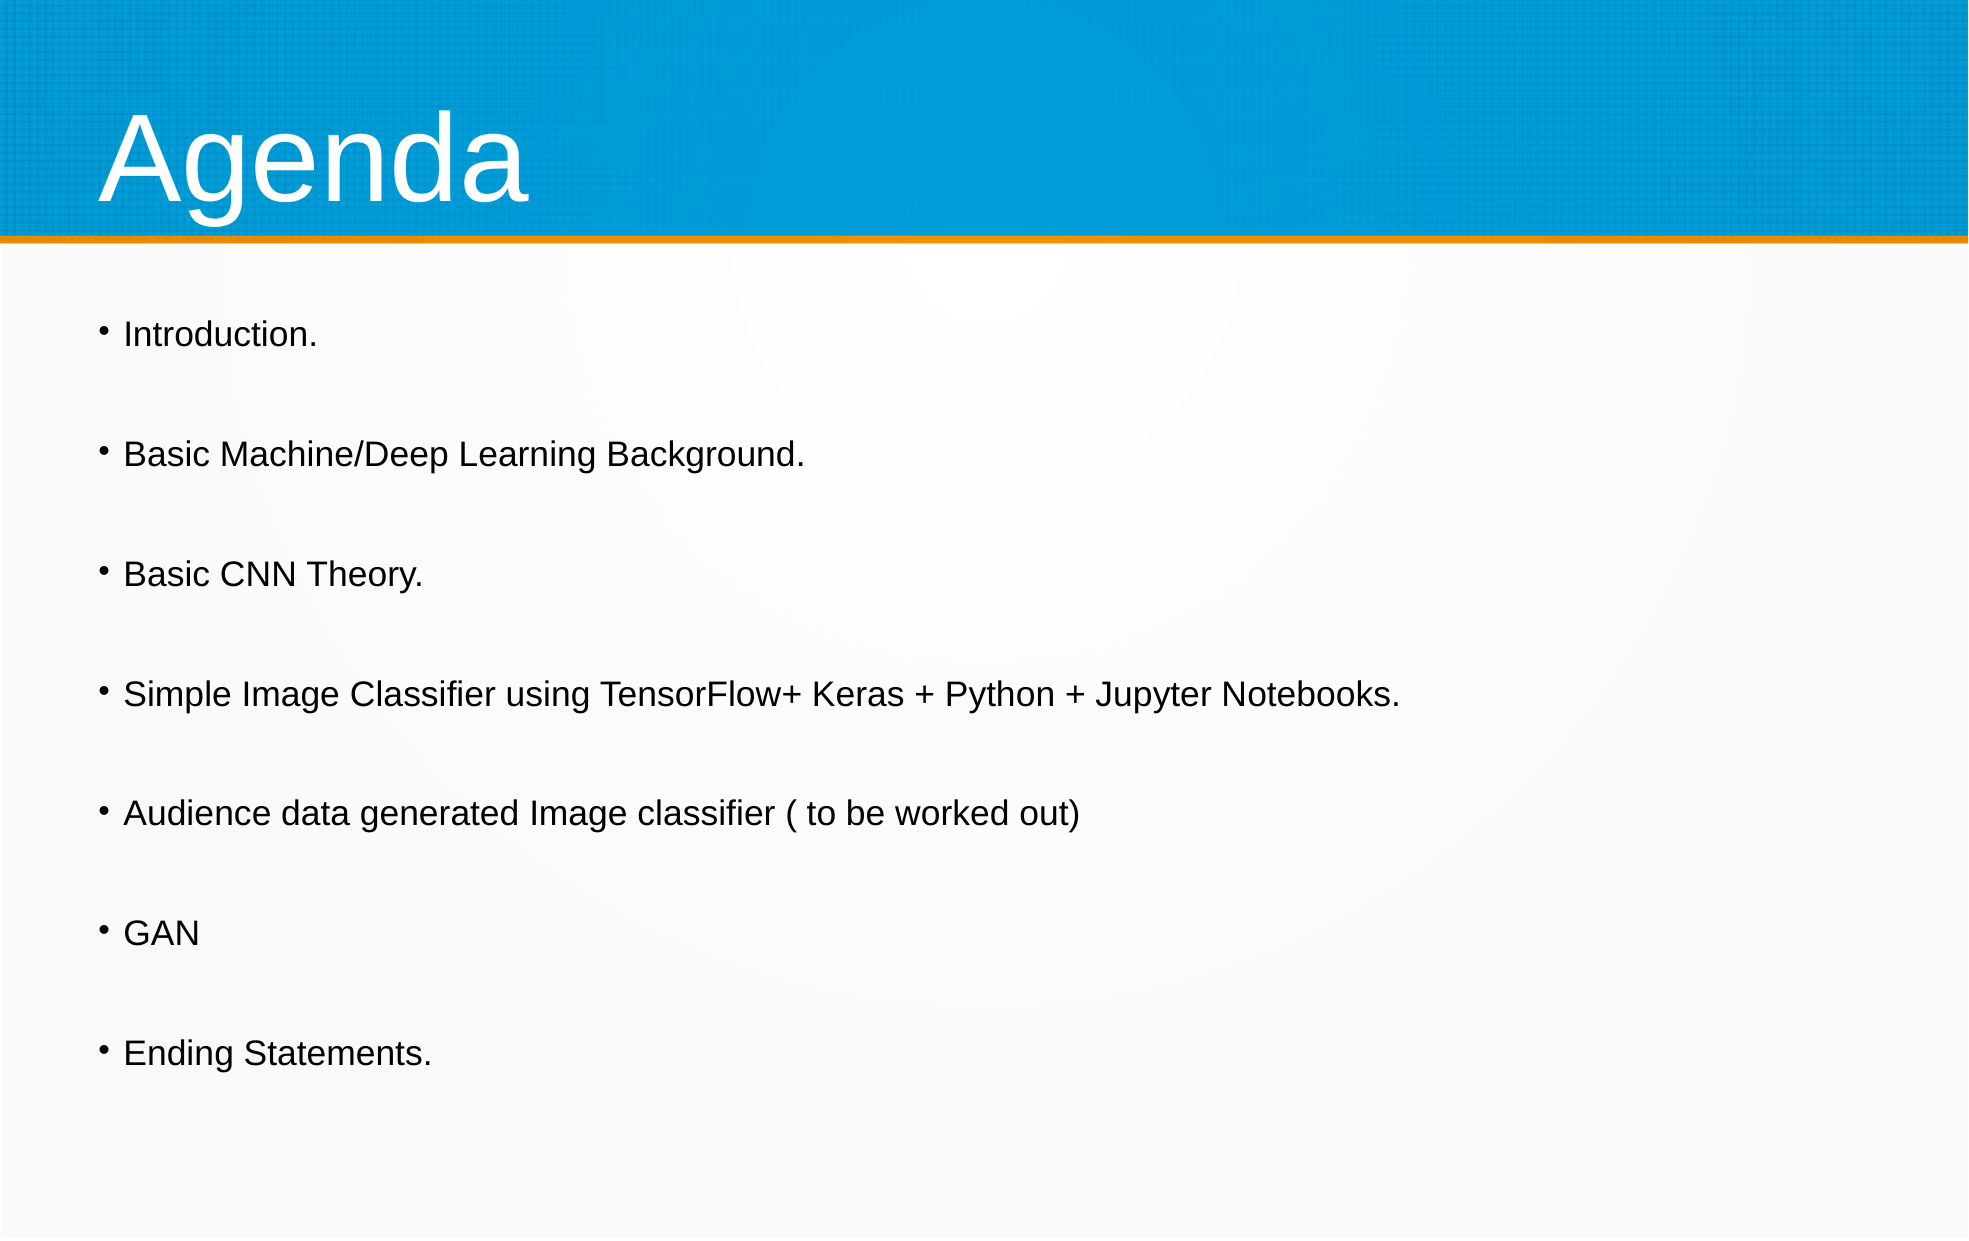

Agenda
Introduction.

Basic Machine/Deep Learning Background.

Basic CNN Theory.

Simple Image Classifier using TensorFlow+ Keras + Python + Jupyter Notebooks.

Audience data generated Image classifier ( to be worked out)

GAN

Ending Statements.